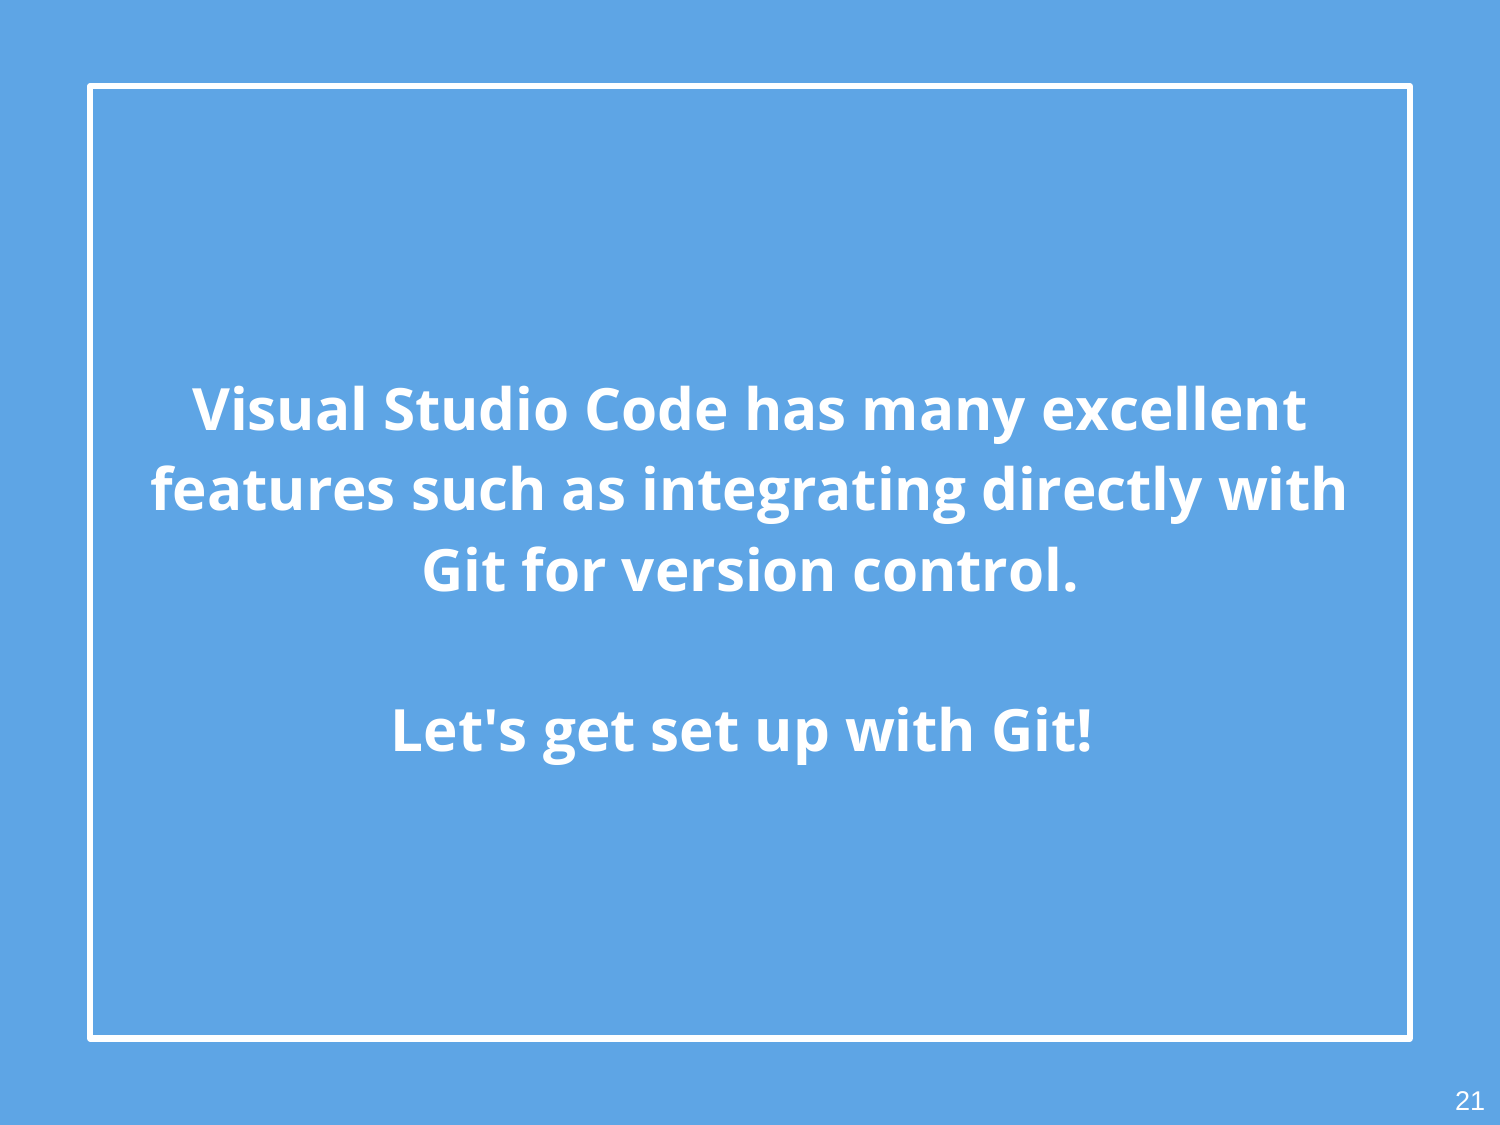

Visual Studio Code has many excellent features such as integrating directly with Git for version control.

Let's get set up with Git!